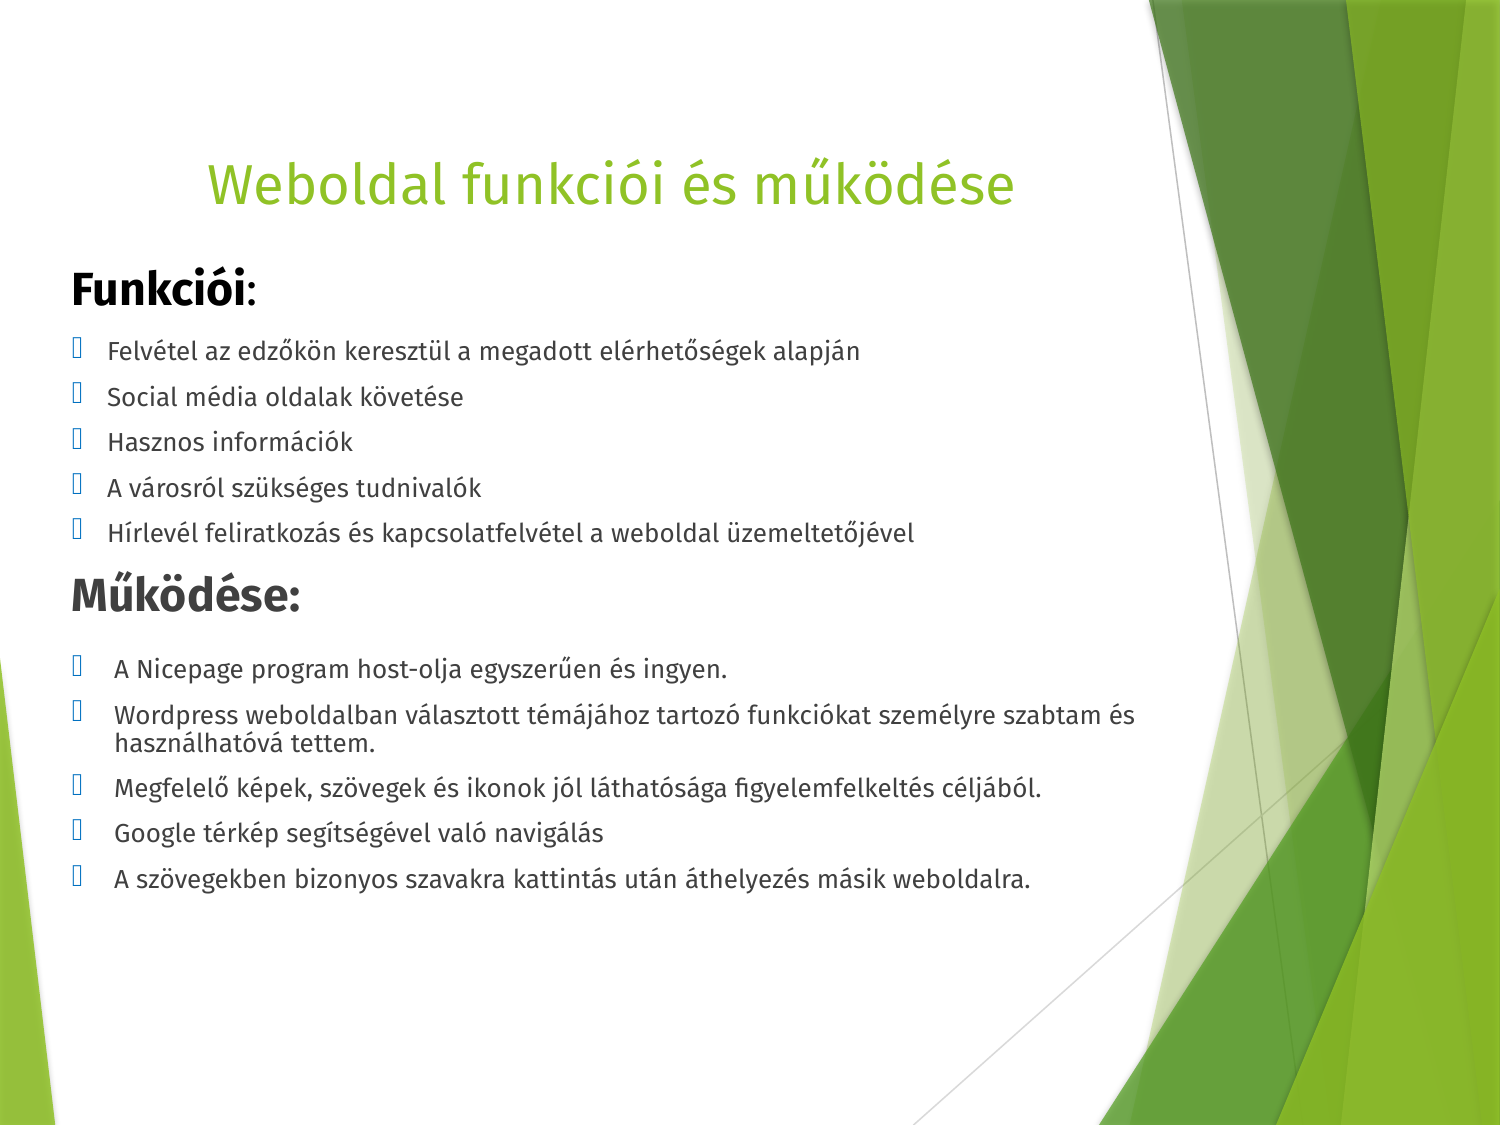

# Weboldal funkciói és működése
Funkciói:
Felvétel az edzőkön keresztül a megadott elérhetőségek alapján
Social média oldalak követése
Hasznos információk
A városról szükséges tudnivalók
Hírlevél feliratkozás és kapcsolatfelvétel a weboldal üzemeltetőjével
Működése:
A Nicepage program host-olja egyszerűen és ingyen.
Wordpress weboldalban választott témájához tartozó funkciókat személyre szabtam és használhatóvá tettem.
Megfelelő képek, szövegek és ikonok jól láthatósága figyelemfelkeltés céljából.
Google térkép segítségével való navigálás
A szövegekben bizonyos szavakra kattintás után áthelyezés másik weboldalra.